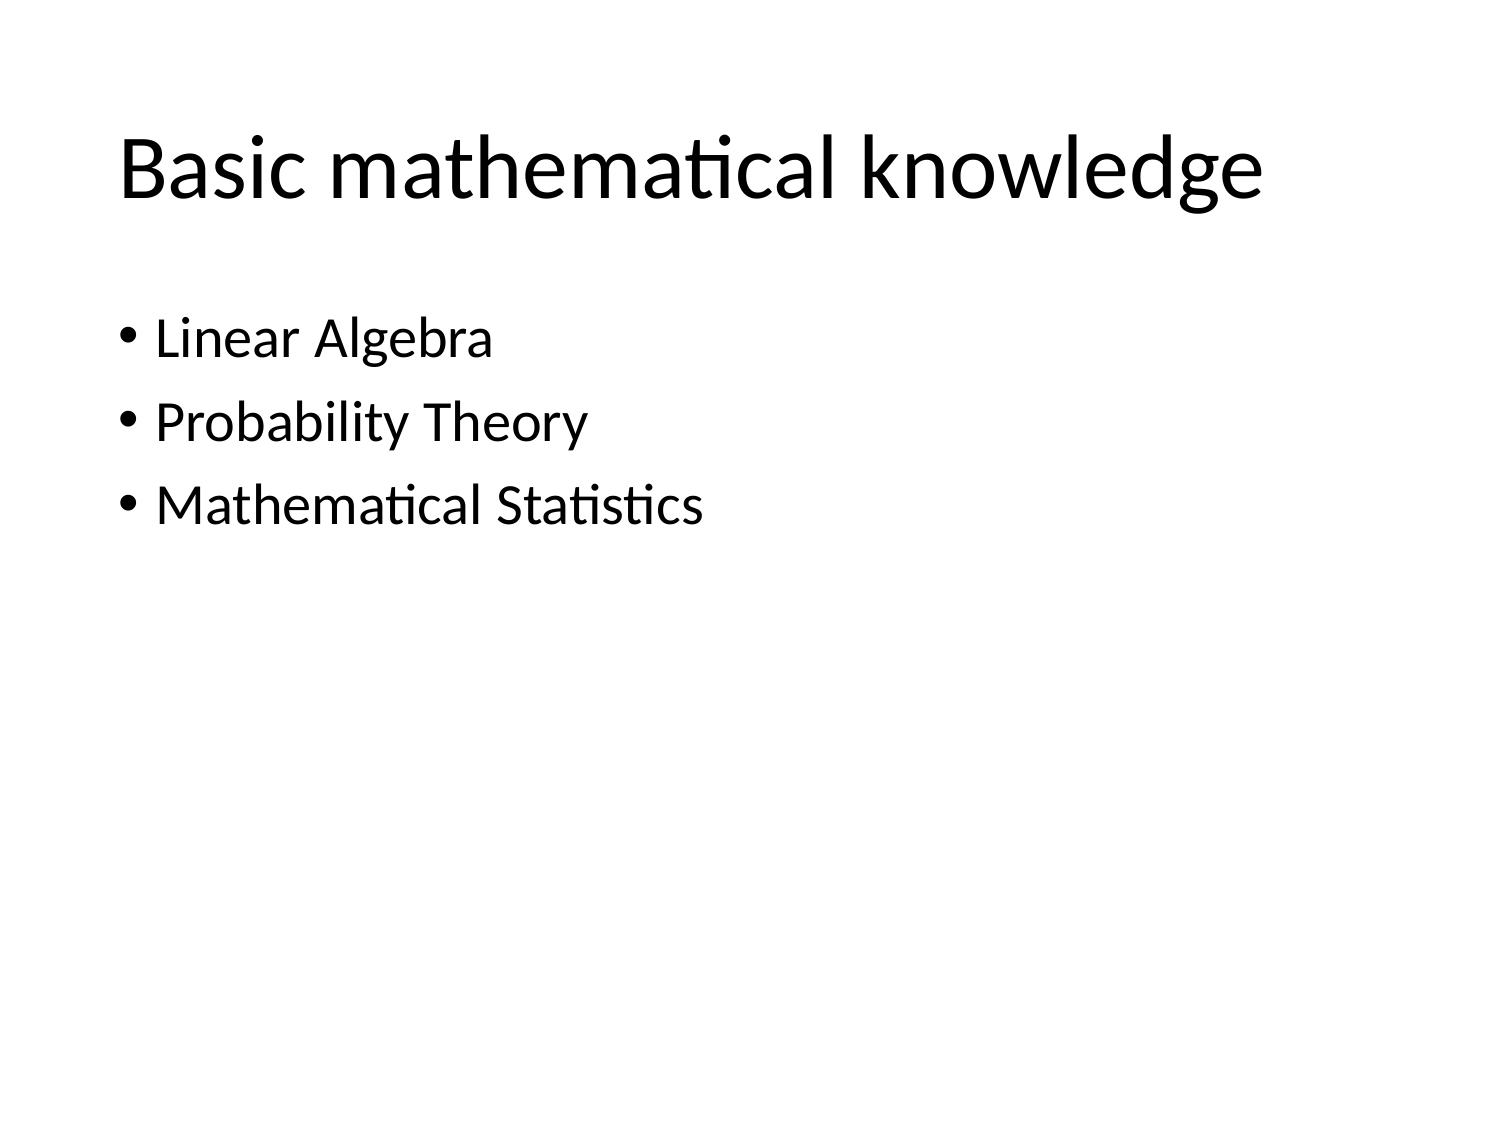

# Basic mathematical knowledge

Linear Algebra
Probability Theory
Mathematical Statistics